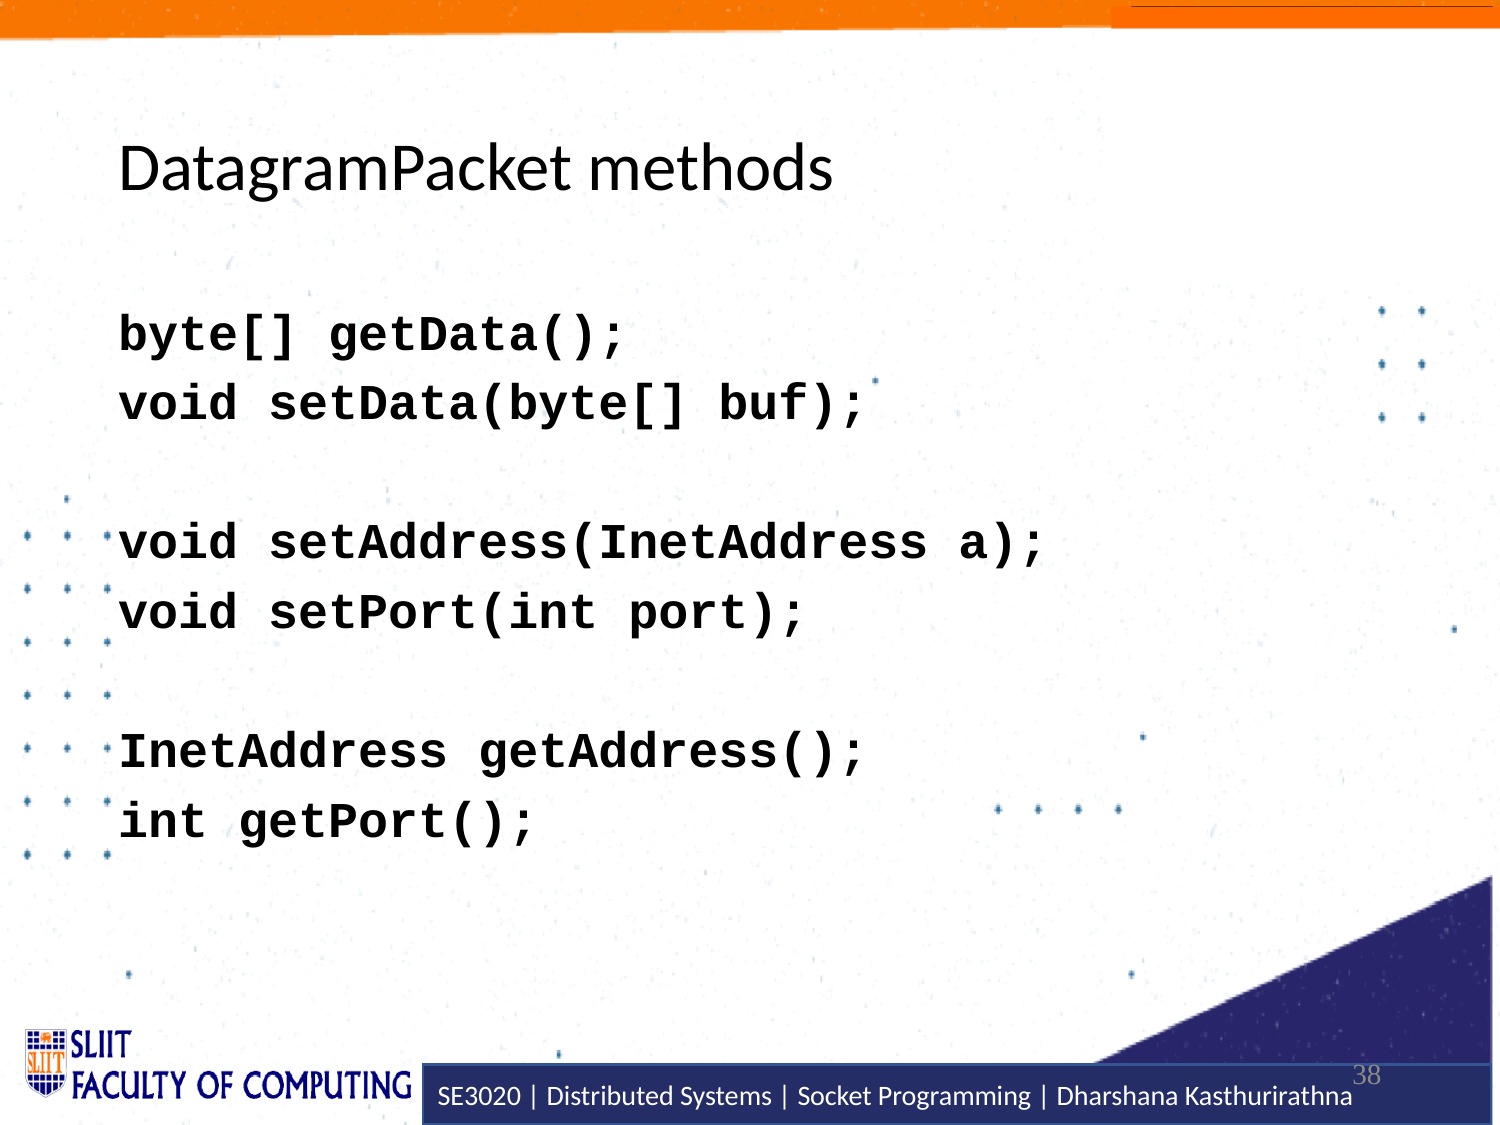

# DatagramPacket methods
byte[] getData();
void setData(byte[] buf);

void setAddress(InetAddress a);
void setPort(int port);

InetAddress getAddress();
int getPort();

38